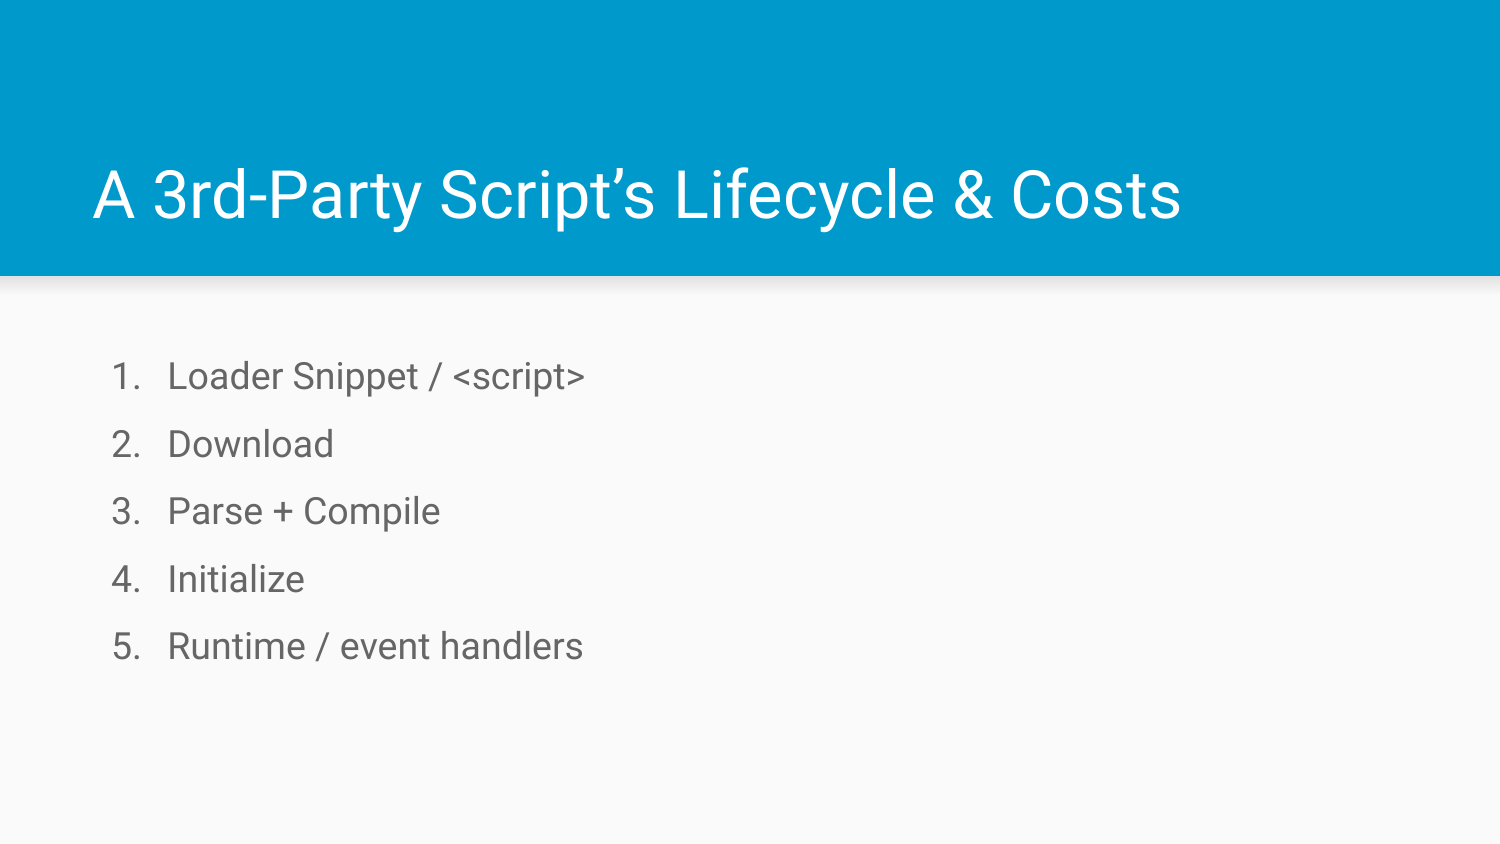

# A 3rd-Party Script’s Lifecycle & Costs
Loader Snippet / <script>
Download
Parse + Compile
Initialize
Runtime / event handlers